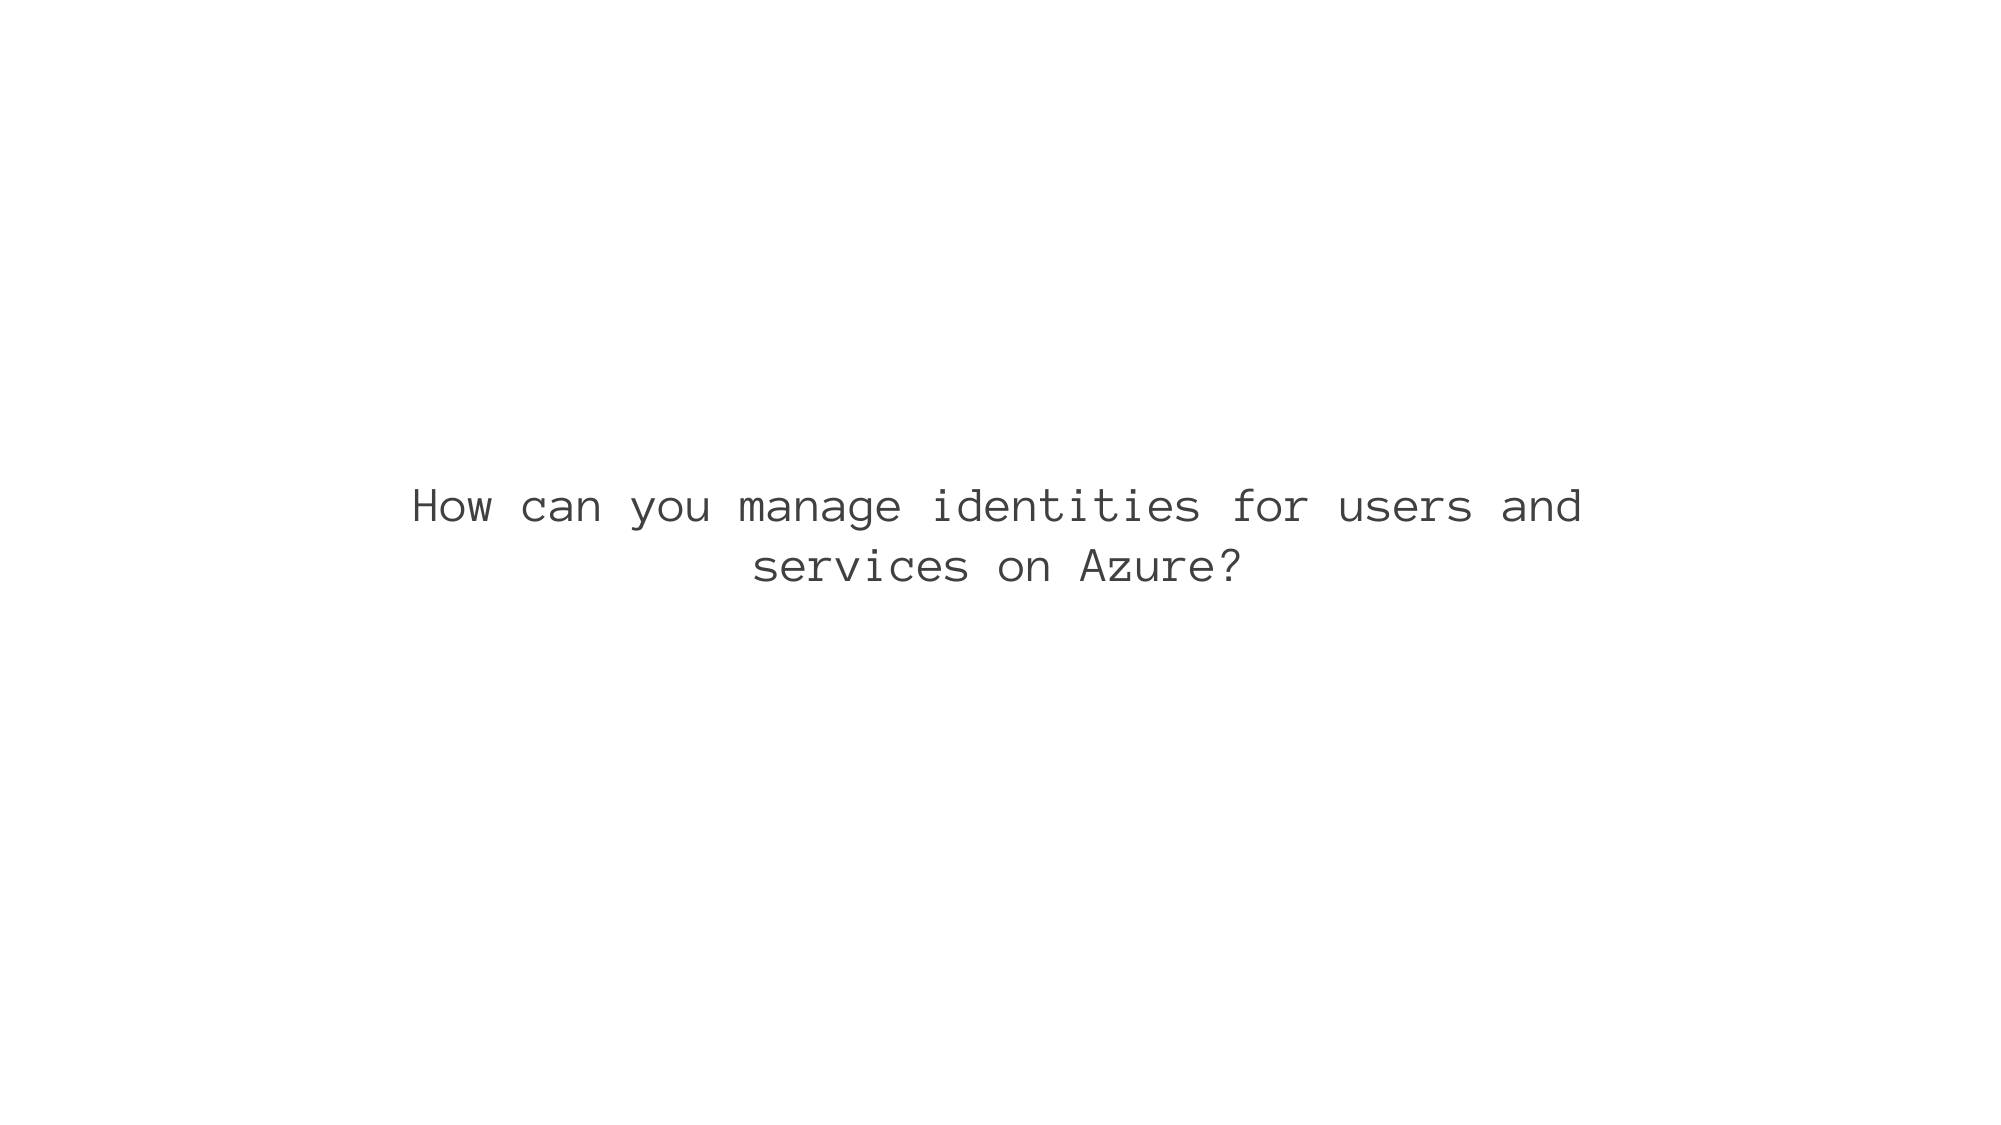

How can you manage identities for users and services on Azure?